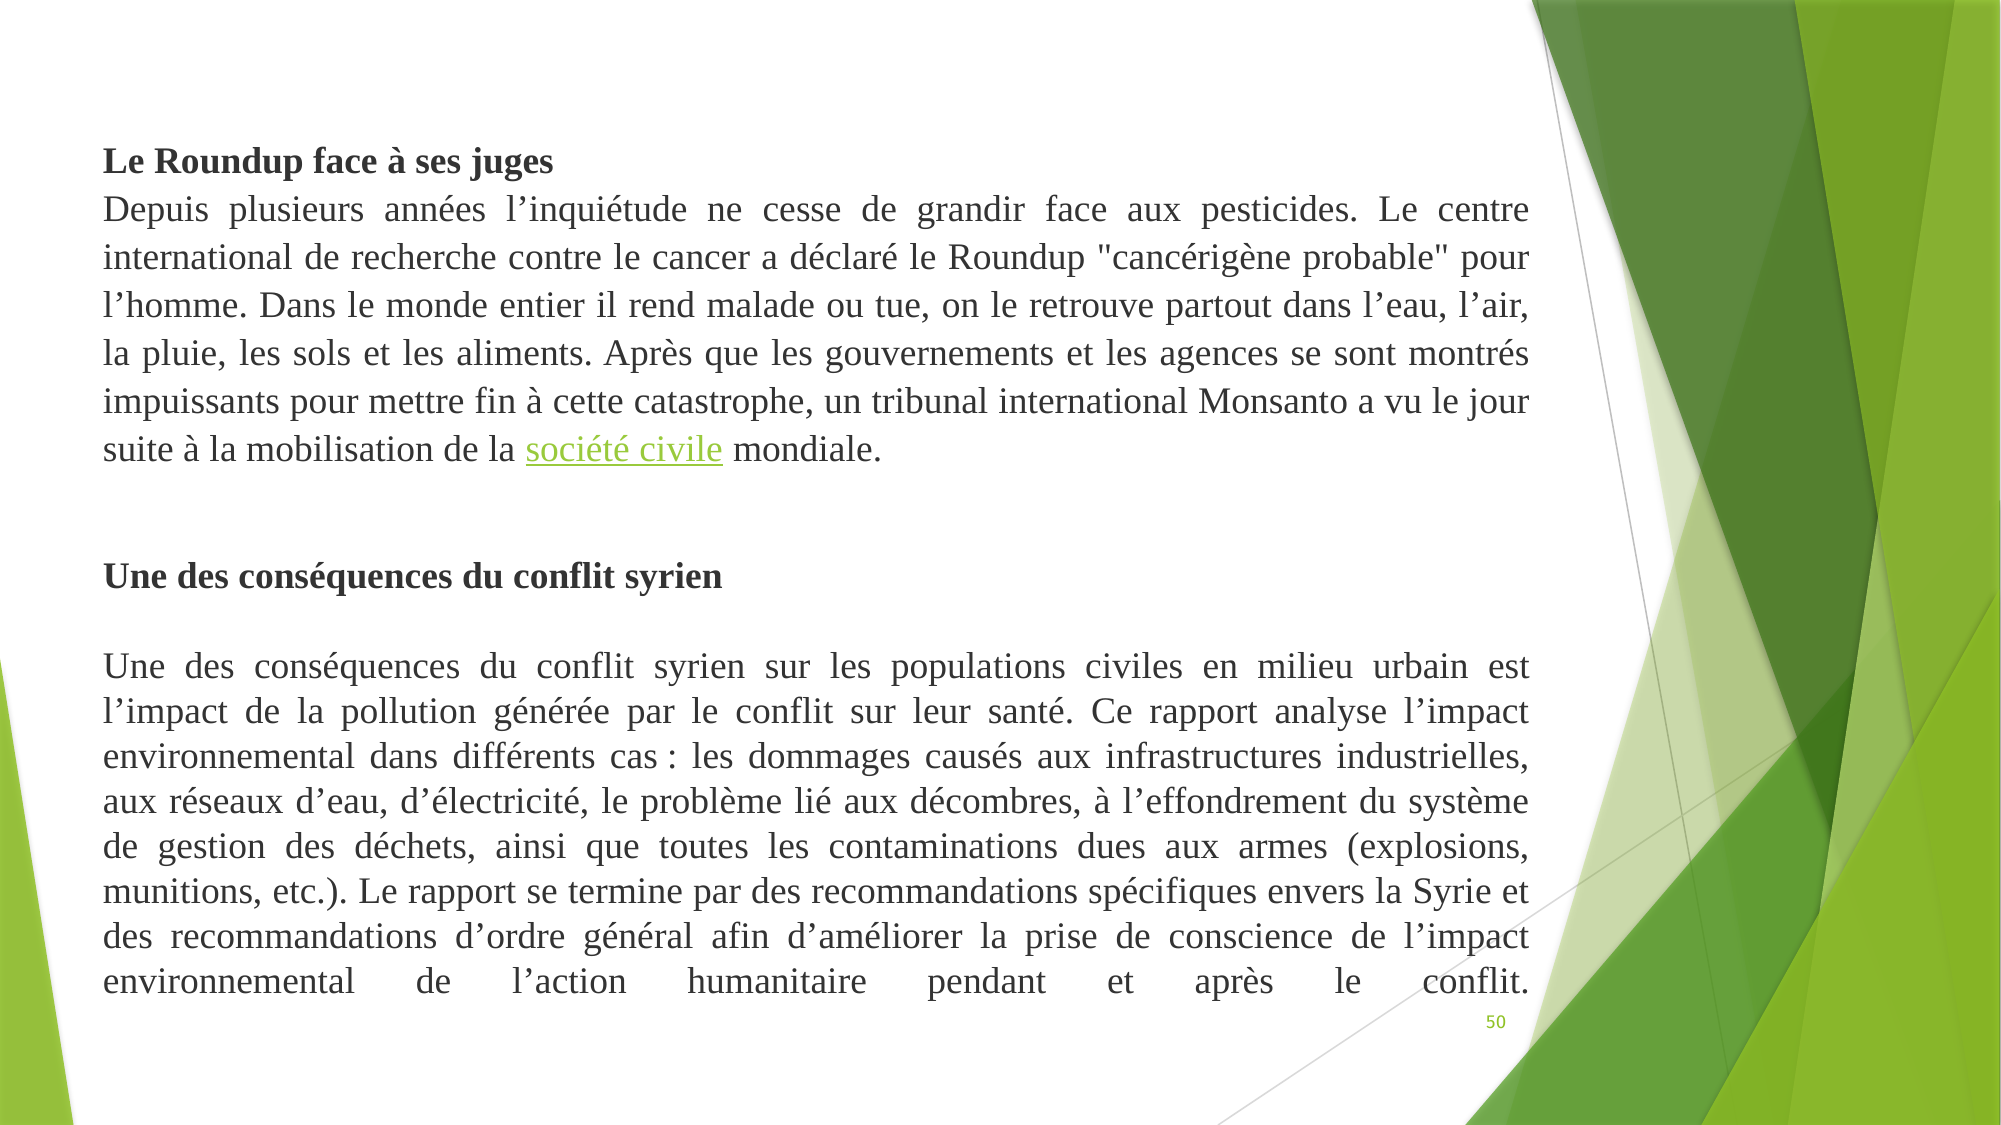

Le Roundup face à ses juges
Depuis plusieurs années l’inquiétude ne cesse de grandir face aux pesticides. Le centre international de recherche contre le cancer a déclaré le Roundup "cancérigène probable" pour l’homme. Dans le monde entier il rend malade ou tue, on le retrouve partout dans l’eau, l’air, la pluie, les sols et les aliments. Après que les gouvernements et les agences se sont montrés impuissants pour mettre fin à cette catastrophe, un tribunal international Monsanto a vu le jour suite à la mobilisation de la société civile mondiale.

Une des conséquences du conflit syrien

Une des conséquences du conflit syrien sur les populations civiles en milieu urbain est l’impact de la pollution générée par le conflit sur leur santé. Ce rapport analyse l’impact environnemental dans différents cas : les dommages causés aux infrastructures industrielles, aux réseaux d’eau, d’électricité, le problème lié aux décombres, à l’effondrement du système de gestion des déchets, ainsi que toutes les contaminations dues aux armes (explosions, munitions, etc.). Le rapport se termine par des recommandations spécifiques envers la Syrie et des recommandations d’ordre général afin d’améliorer la prise de conscience de l’impact environnemental de l’action humanitaire pendant et après le conflit.
50